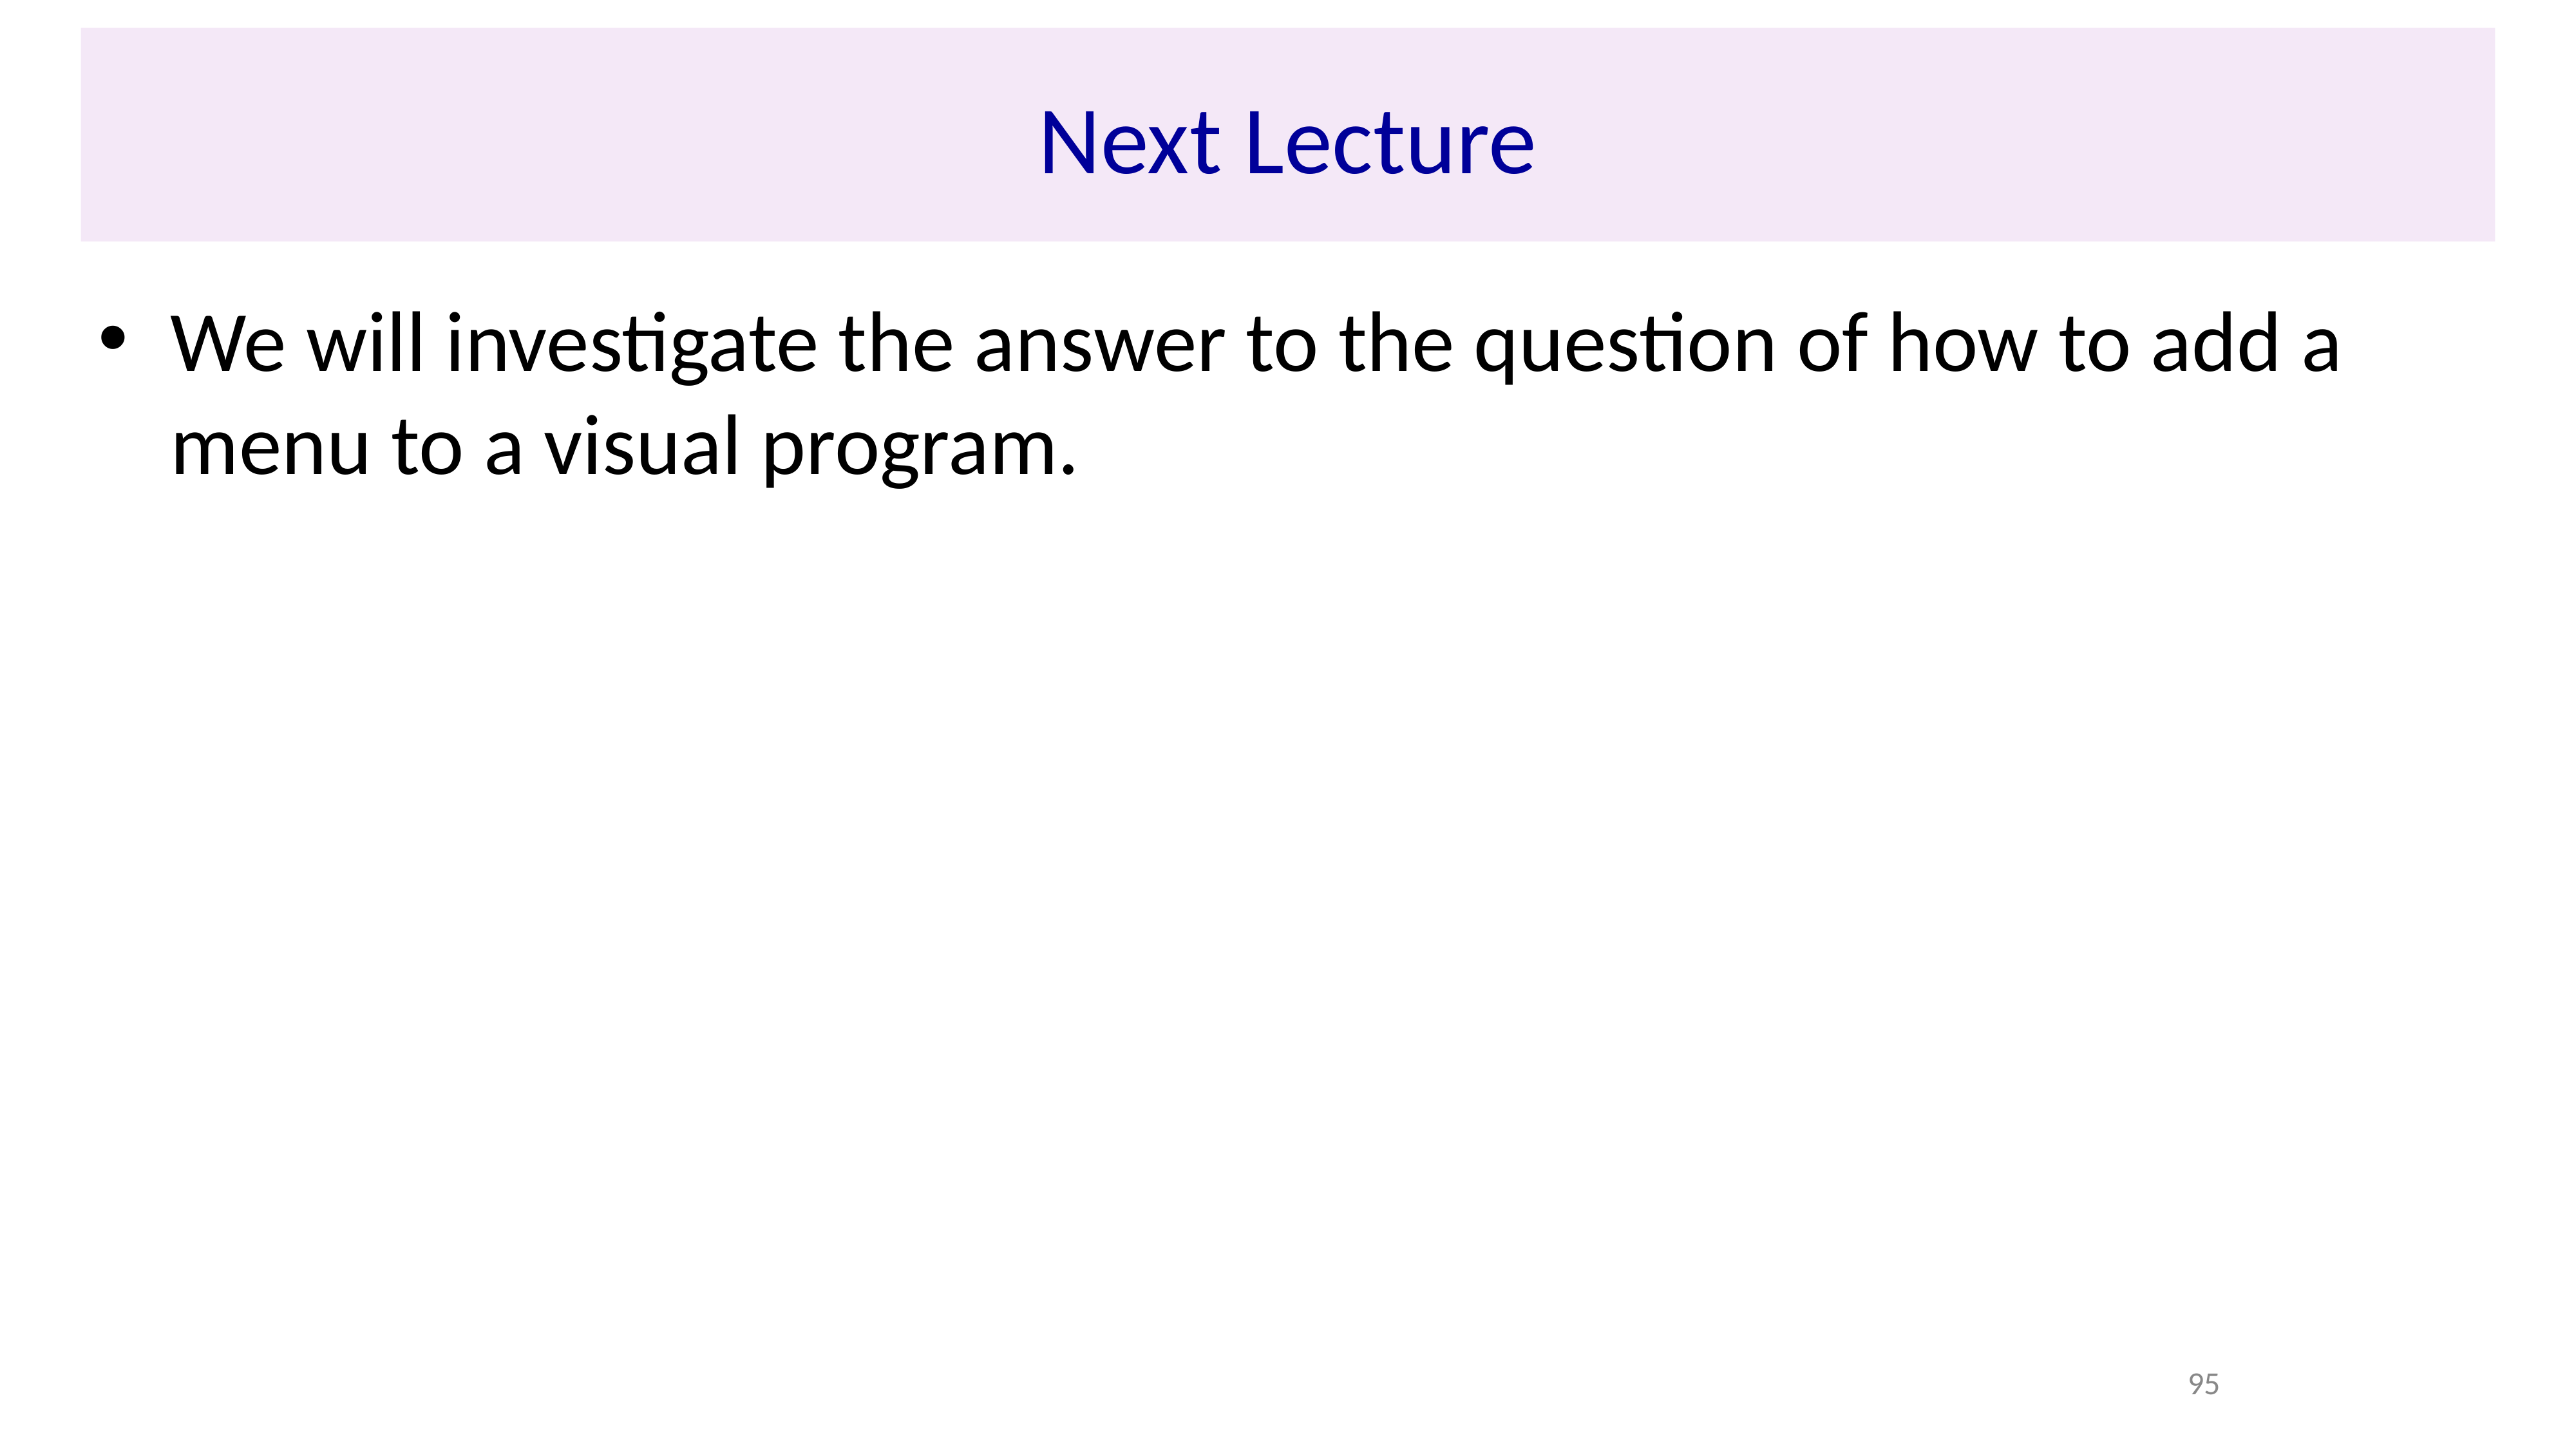

# Next Lecture
We will investigate the answer to the question of how to add a menu to a visual program.
95